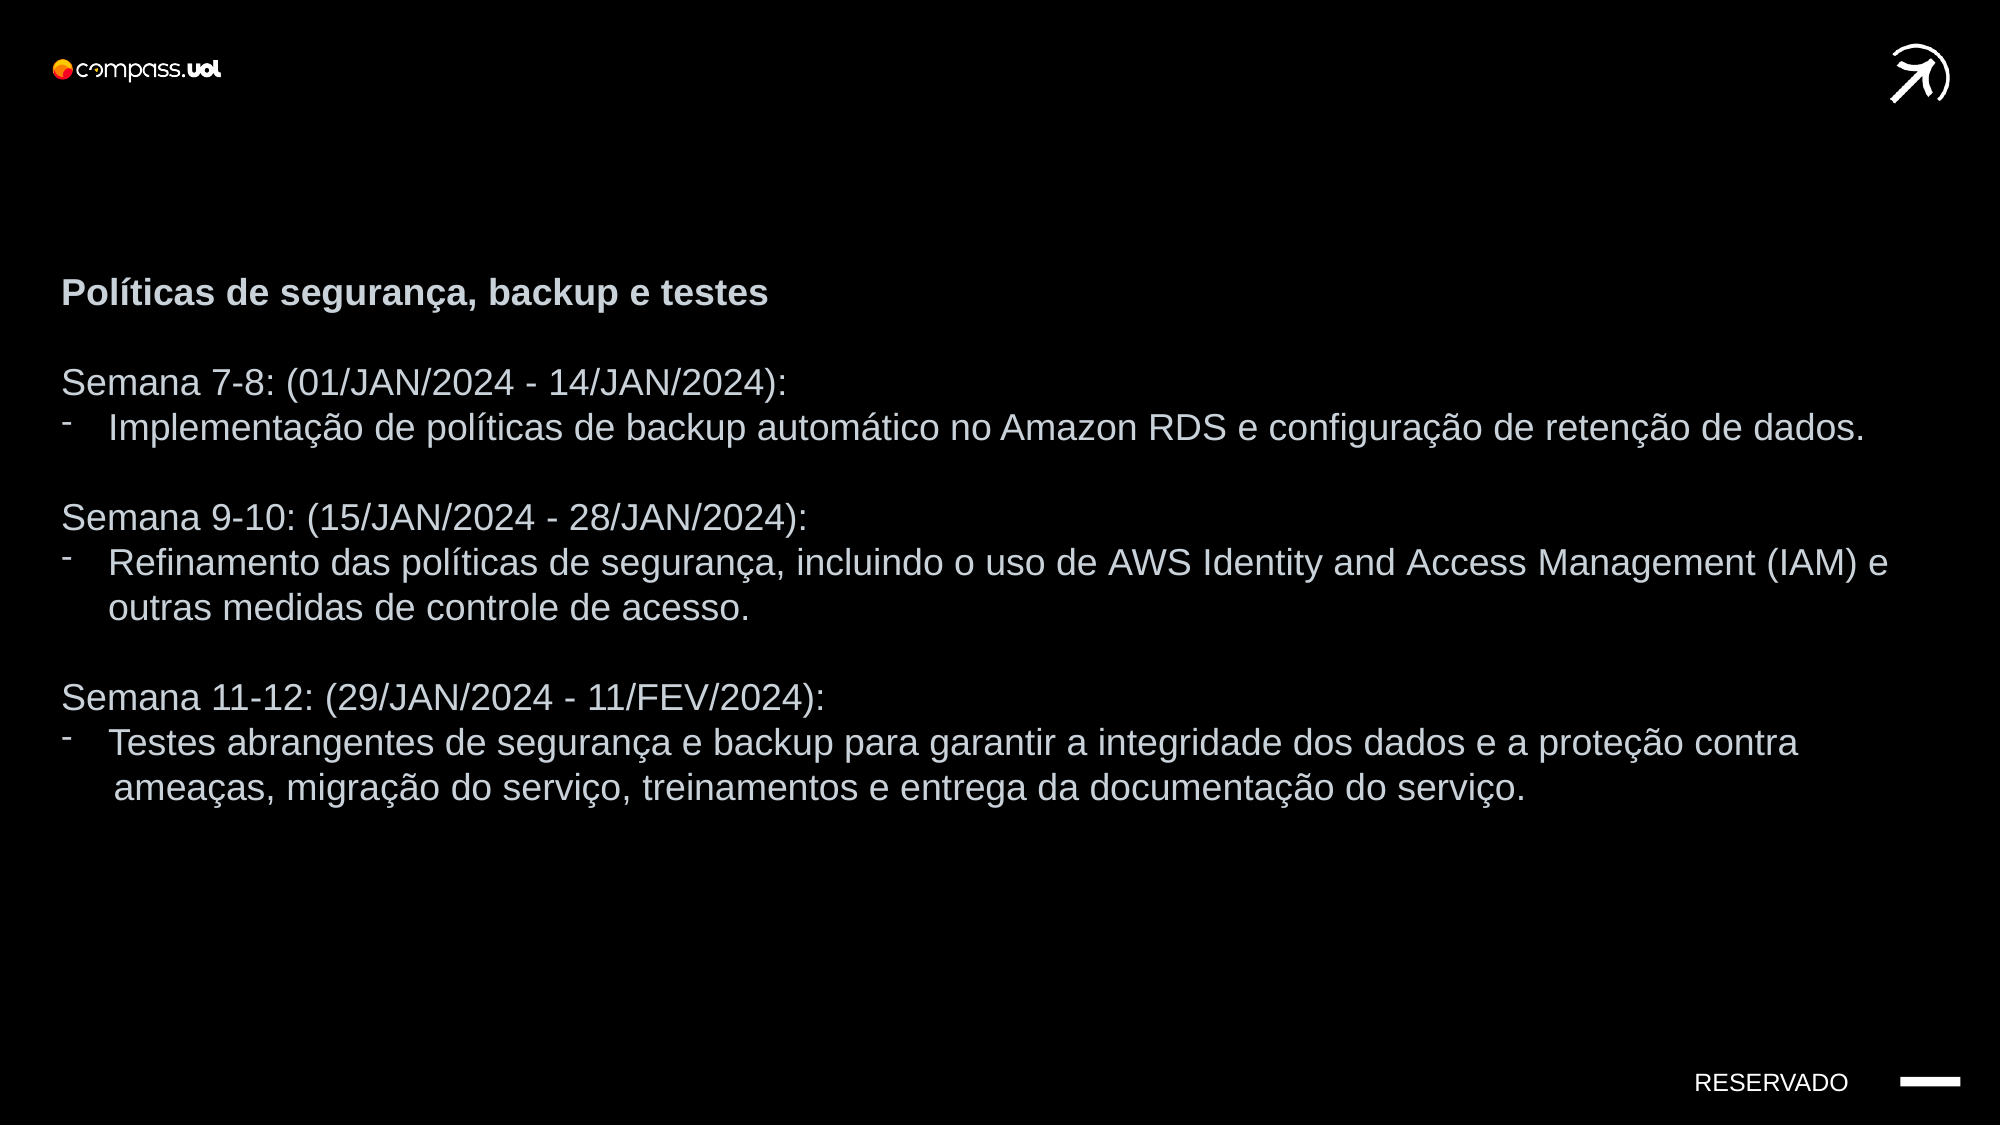

Políticas de segurança, backup e testes

Semana 7-8: (01/JAN/2024 - 14/JAN/2024):
Implementação de políticas de backup automático no Amazon RDS e configuração de retenção de dados.

Semana 9-10: (15/JAN/2024 - 28/JAN/2024):
Refinamento das políticas de segurança, incluindo o uso de AWS Identity and Access Management (IAM) e outras medidas de controle de acesso.

Semana 11-12: (29/JAN/2024 - 11/FEV/2024):
Testes abrangentes de segurança e backup para garantir a integridade dos dados e a proteção contra
     ameaças, migração do serviço, treinamentos e entrega da documentação do serviço.

RESERVADO